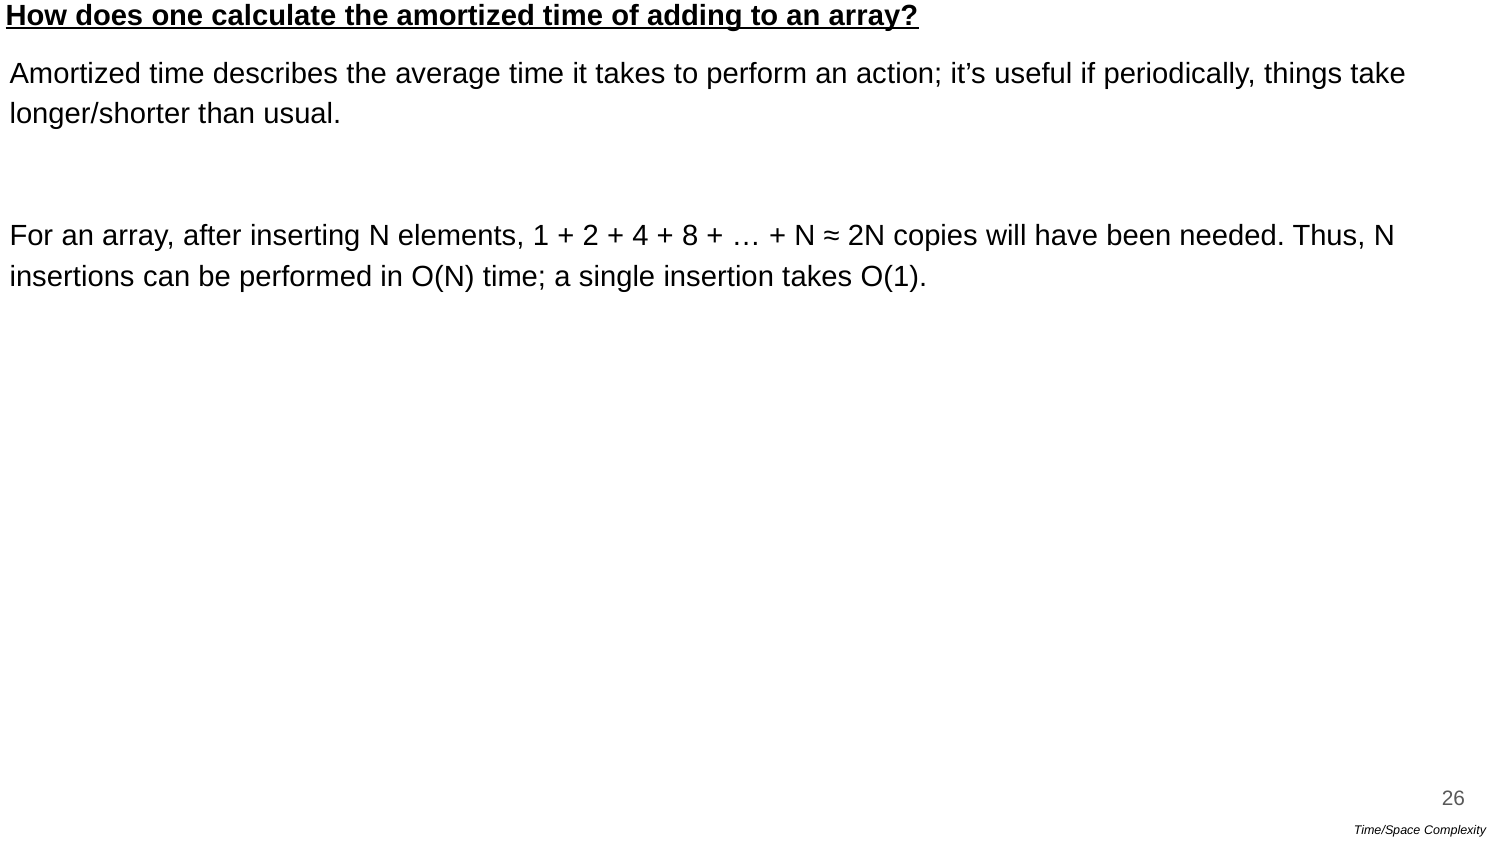

How does one calculate the amortized time of adding to an array?
Amortized time describes the average time it takes to perform an action; it’s useful if periodically, things take longer/shorter than usual.

For an array, after inserting N elements, 1 + 2 + 4 + 8 + … + N ≈ 2N copies will have been needed. Thus, N insertions can be performed in O(N) time; a single insertion takes O(1).
26
Time/Space Complexity